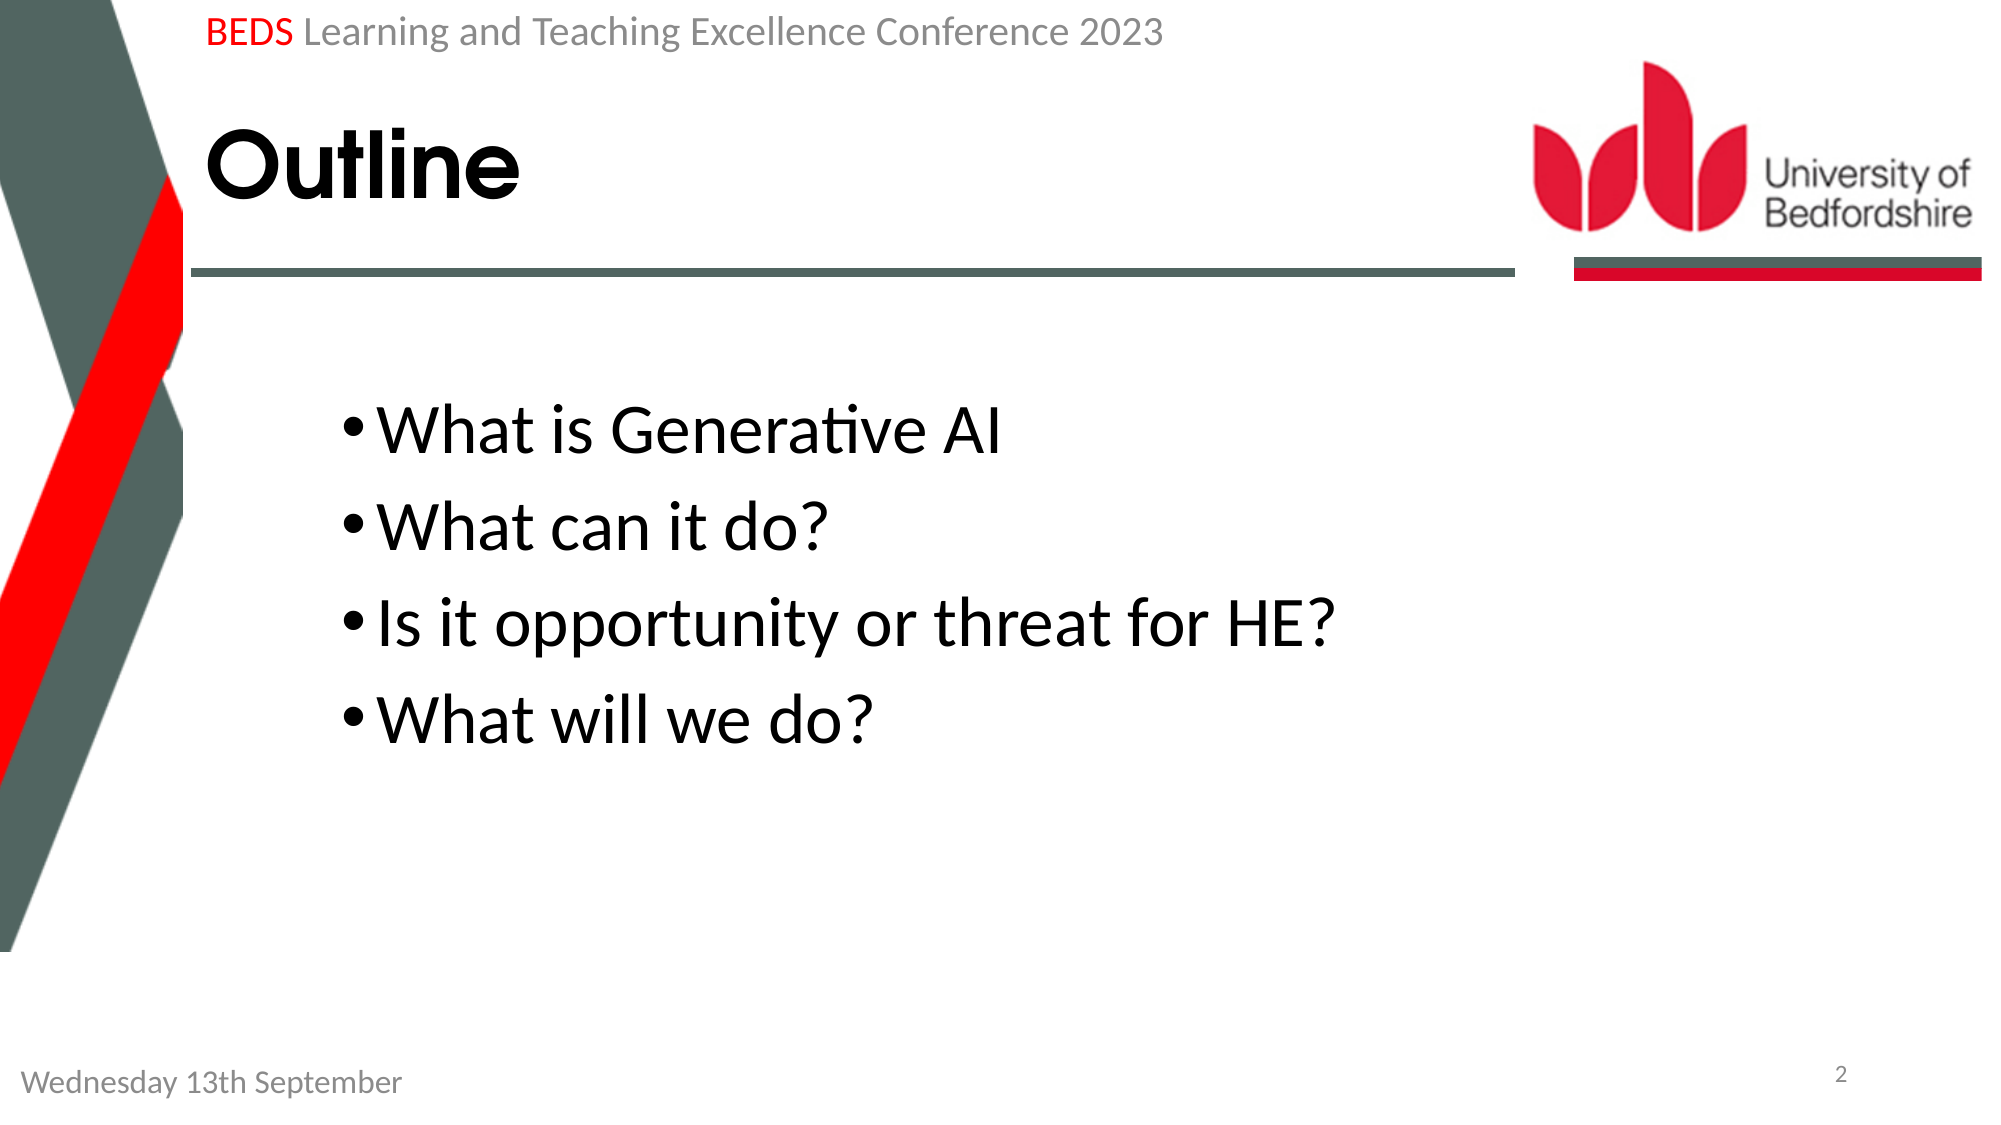

BEDS Learning and Teaching Excellence Conference 2023
# Outline
What is Generative AI
What can it do?
Is it opportunity or threat for HE?
What will we do?
2
Wednesday 13th September